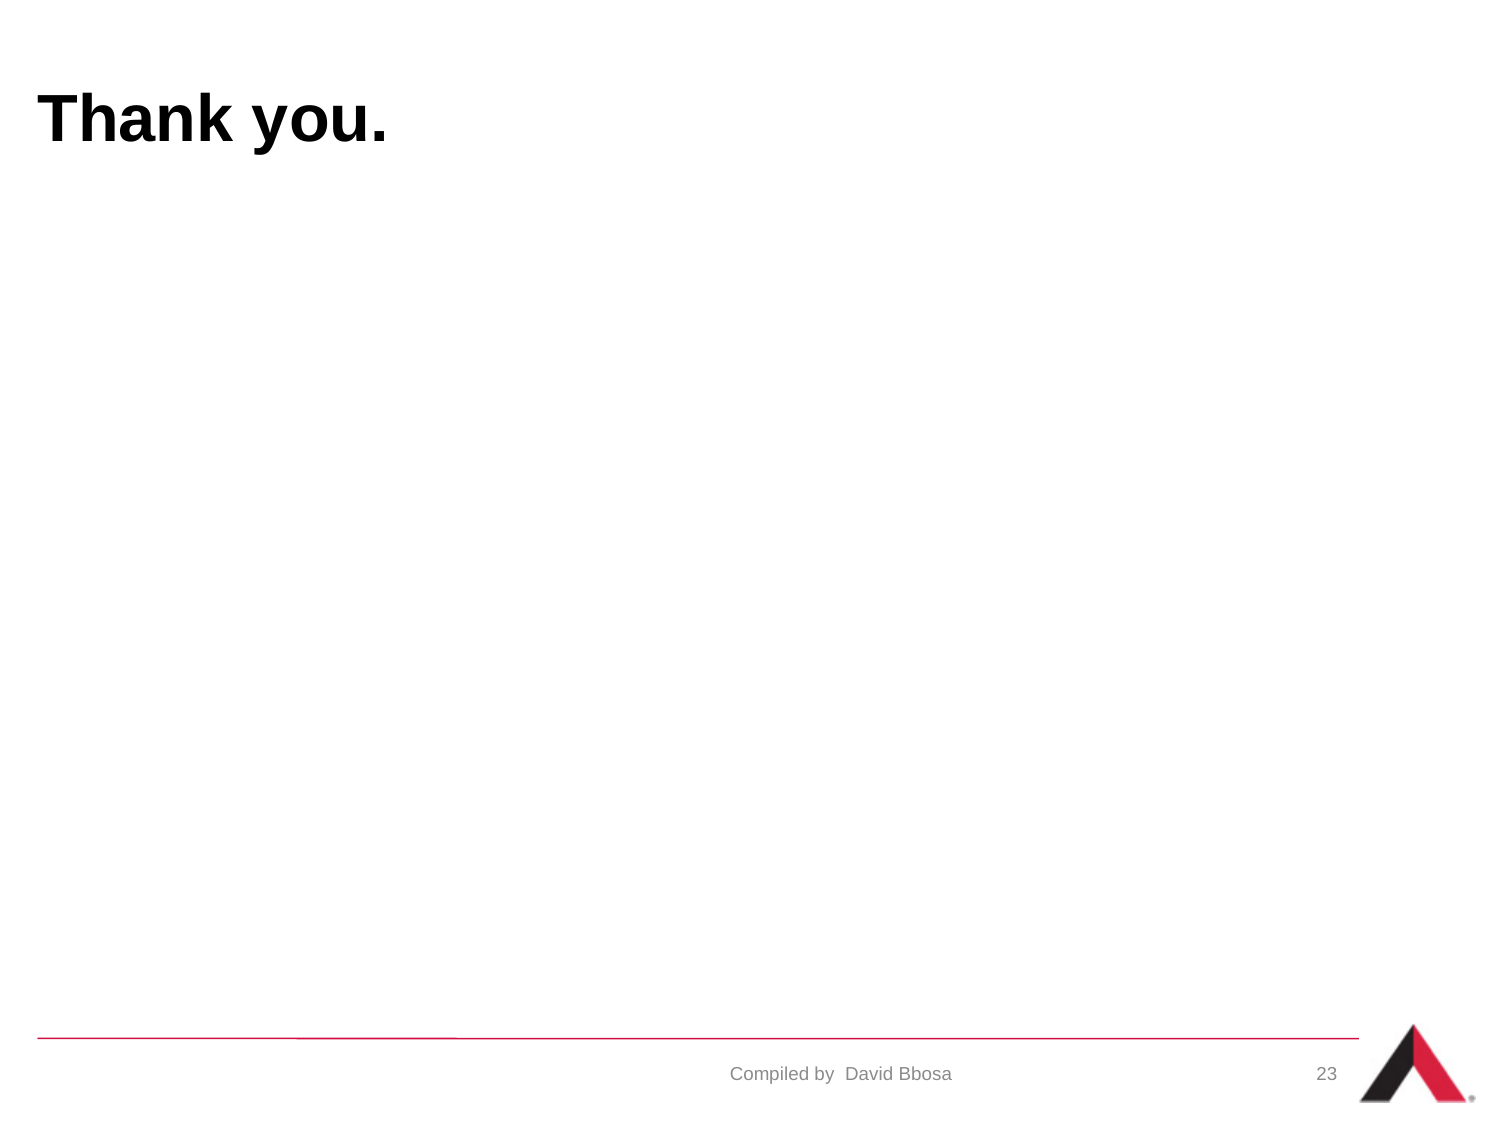

# Thank you.

Compiled by  David Bbosa
23